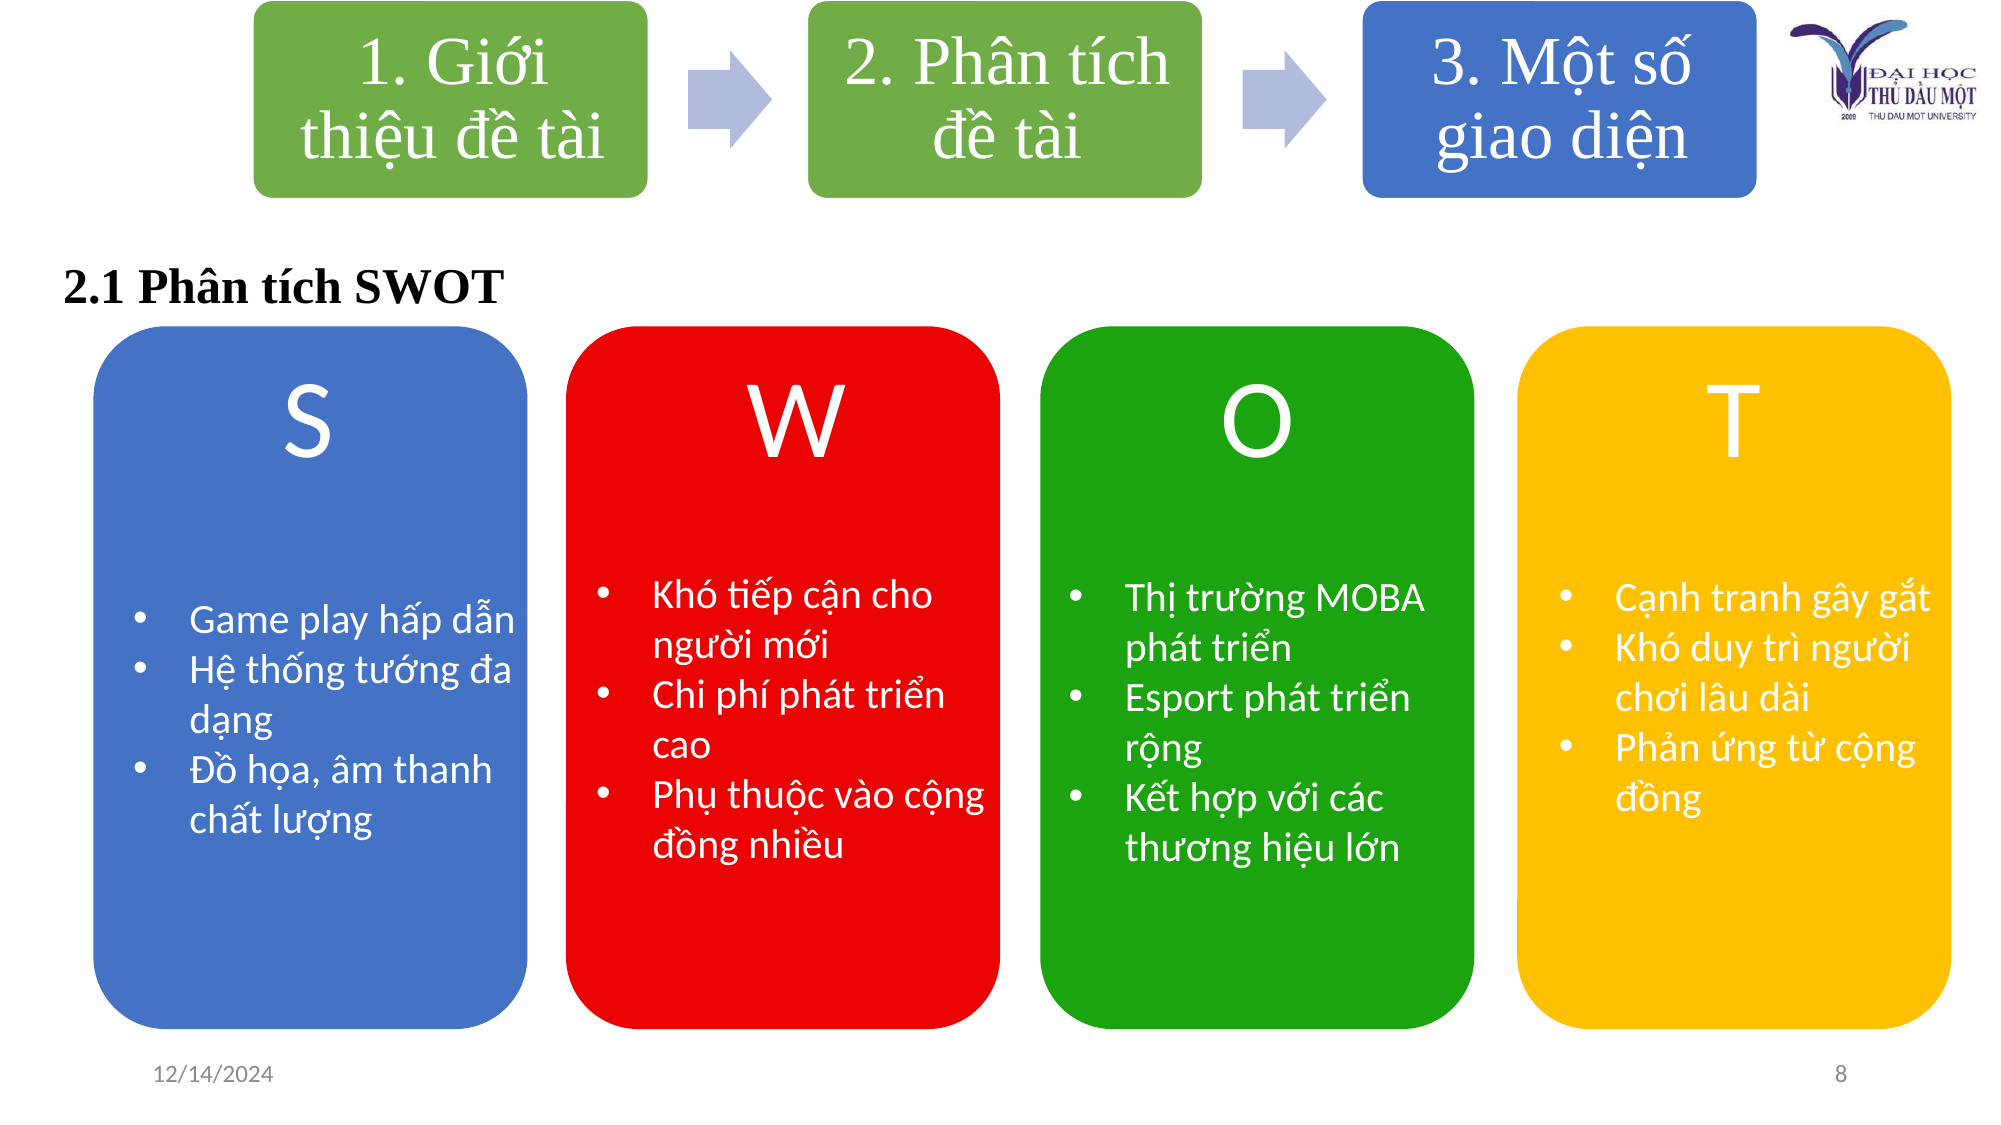

1. Giới thiệu đề tài

2. Phân tích đề tài

3. Một số giao diện
2.1 Phân tích SWOT

S
W
O
T
Khó tiếp cận cho người mới
Chi phí phát triển cao
Phụ thuộc vào cộng đồng nhiều
Thị trường MOBA phát triển
Esport phát triển rộng
Kết hợp với các thương hiệu lớn
Cạnh tranh gây gắt
Khó duy trì người chơi lâu dài
Phản ứng từ cộng đồng
Game play hấp dẫn
Hệ thống tướng đa dạng
Đồ họa, âm thanh chất lượng
12/14/2024
8